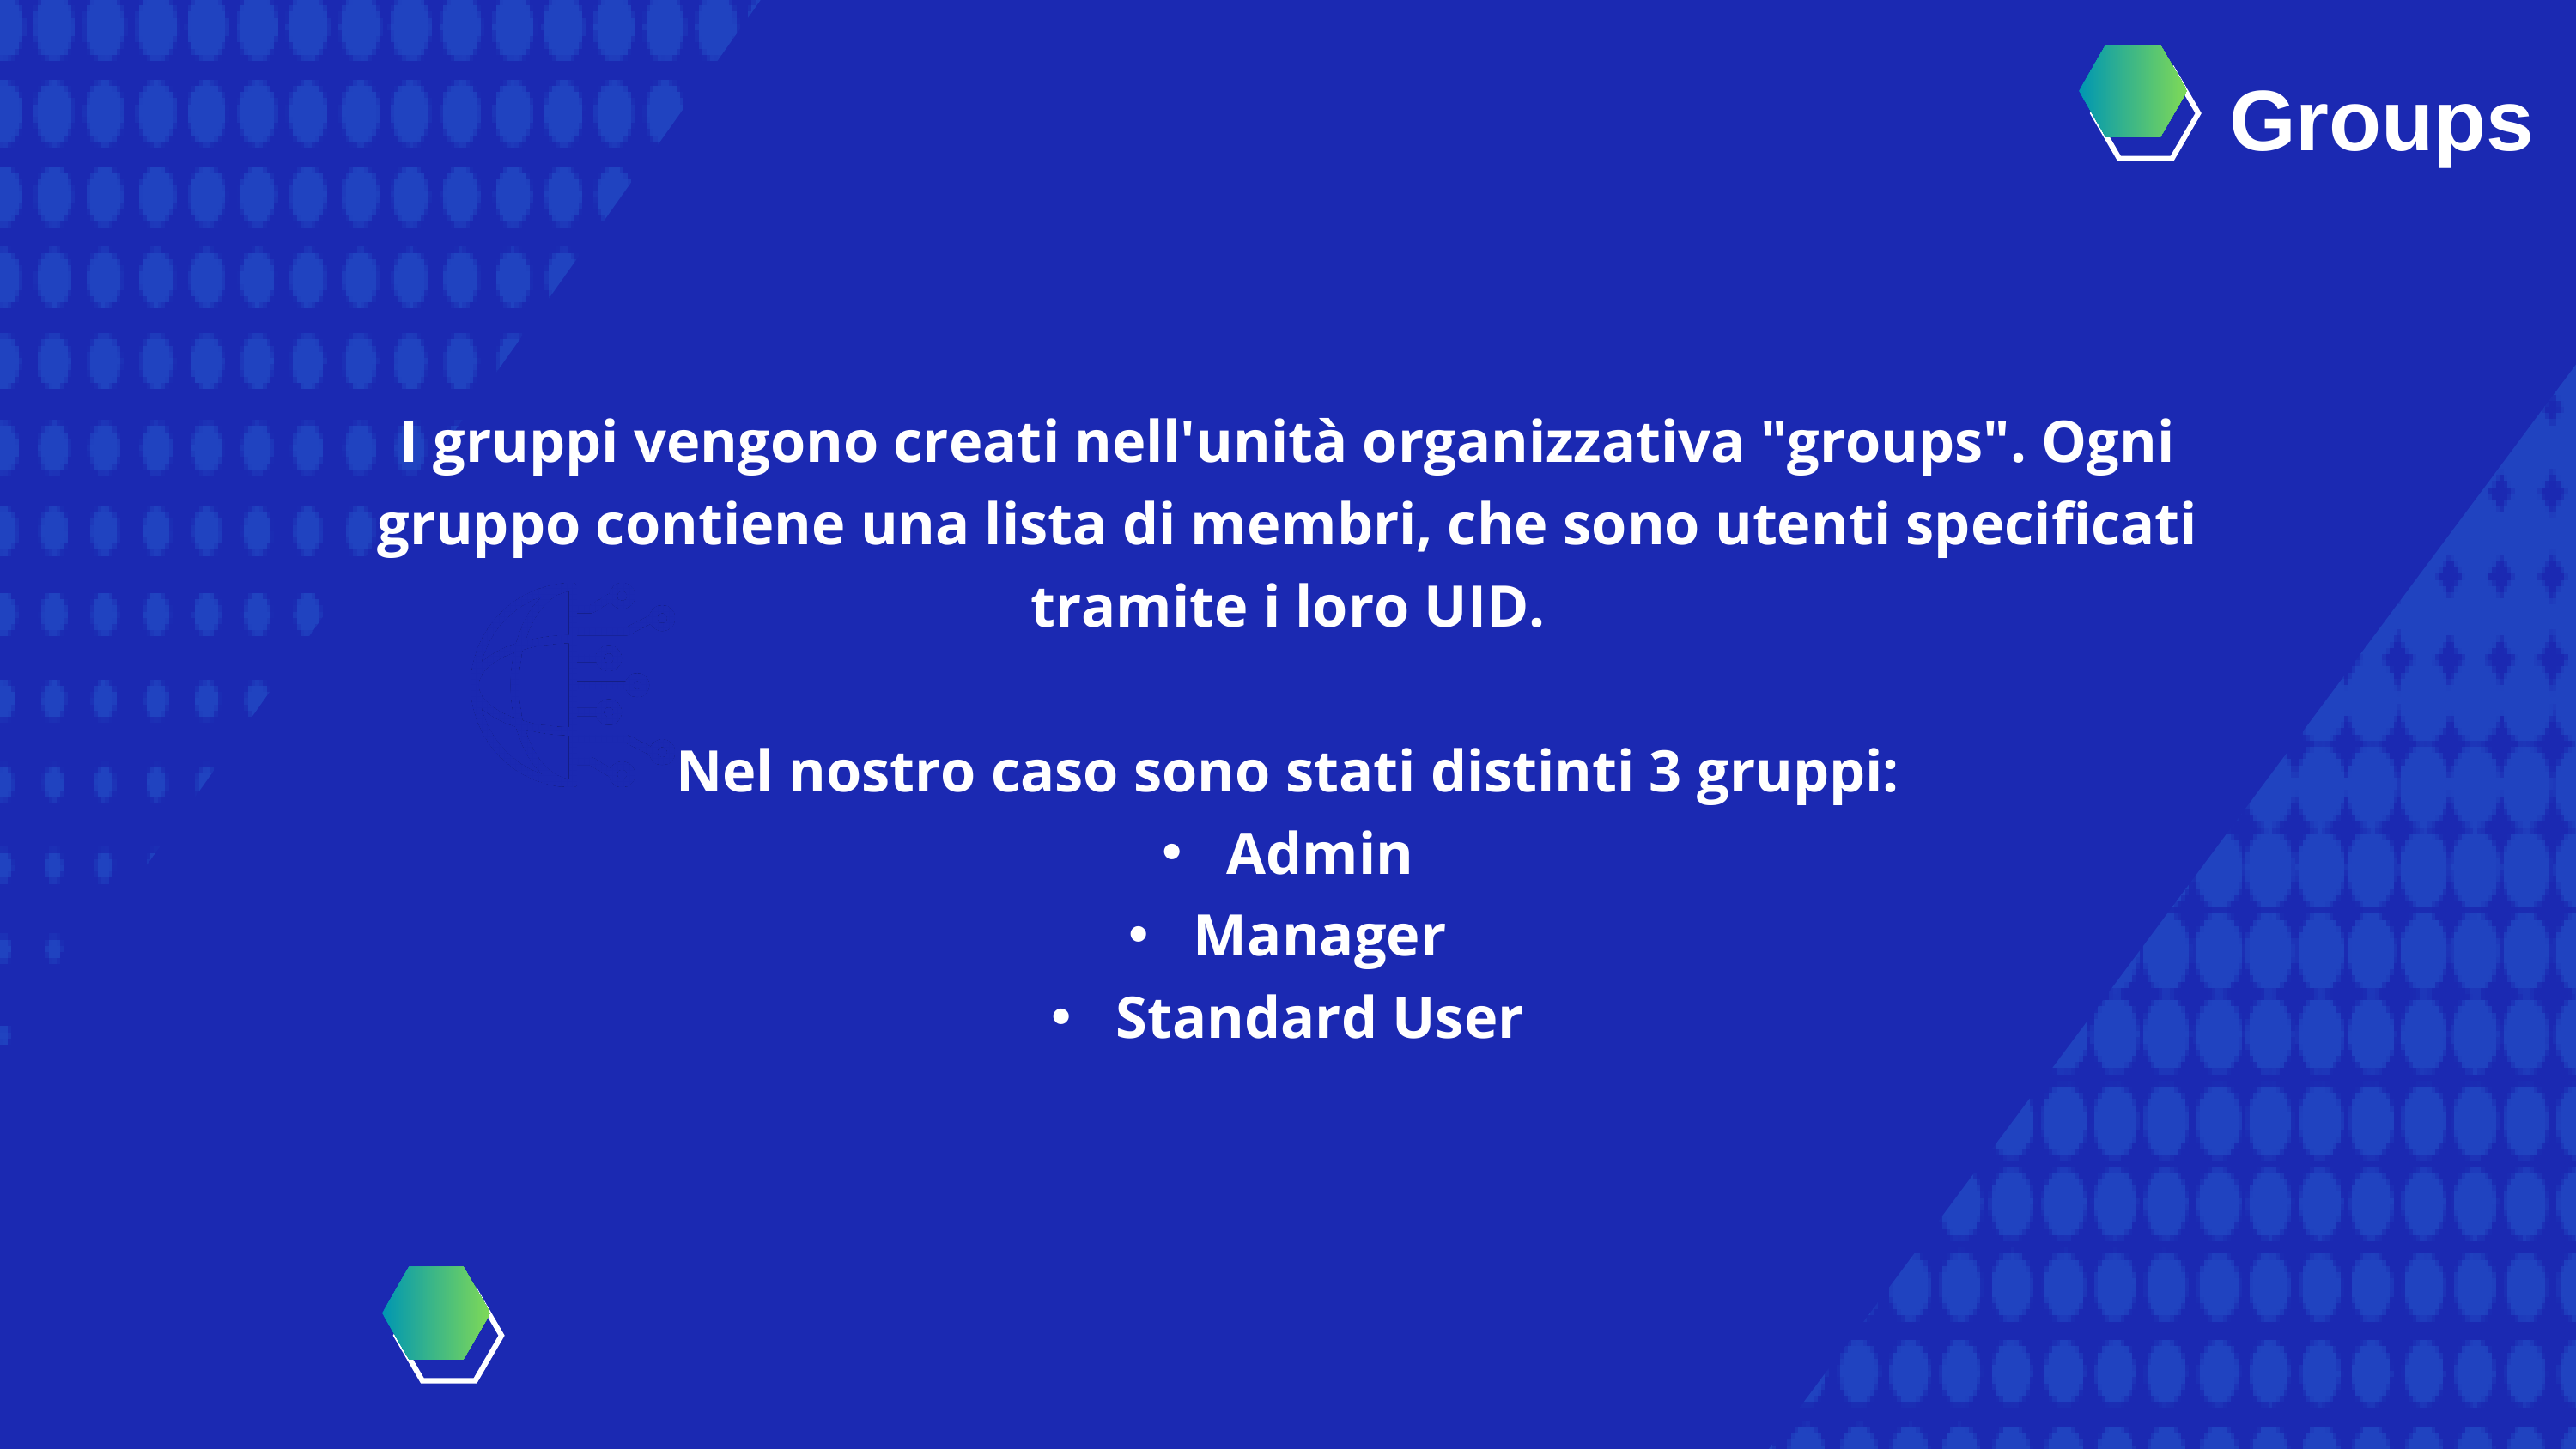

Groups
I gruppi vengono creati nell'unità organizzativa "groups". Ogni gruppo contiene una lista di membri, che sono utenti specificati tramite i loro UID.

Nel nostro caso sono stati distinti 3 gruppi:
Admin
Manager
Standard User